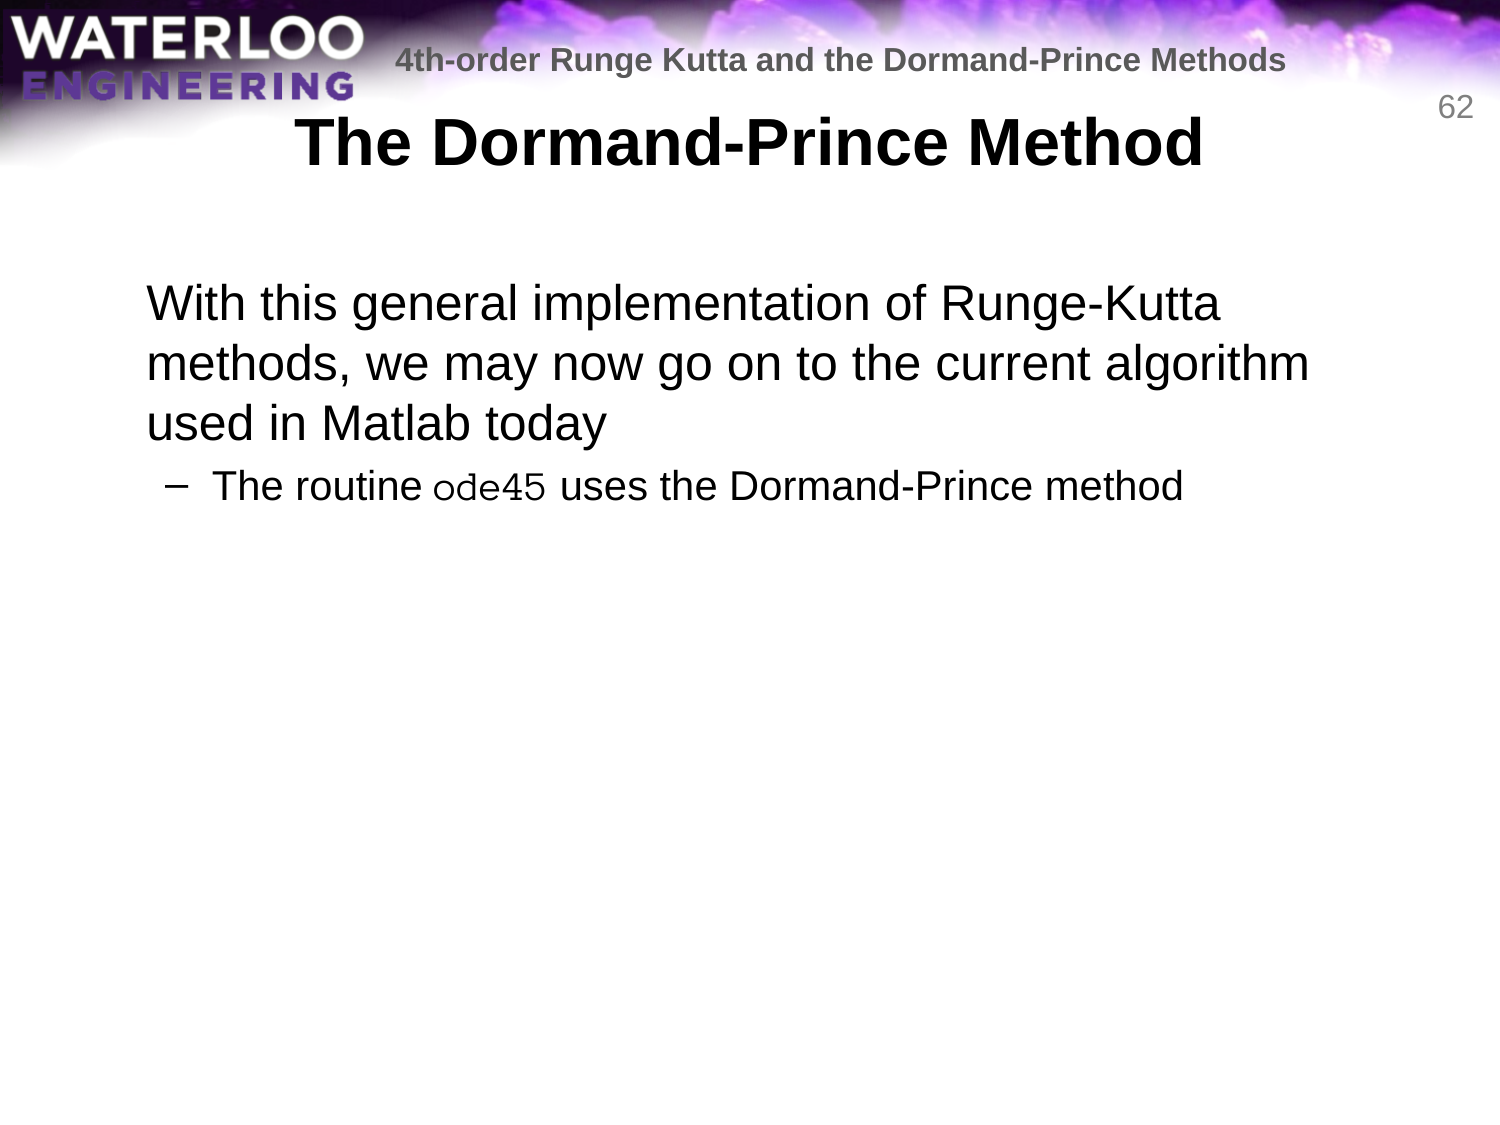

4th-order Runge Kutta and the Dormand-Prince Methods
# The Dormand-Prince Method
62
	With this general implementation of Runge-Kutta methods, we may now go on to the current algorithm used in Matlab today
The routine ode45 uses the Dormand-Prince method